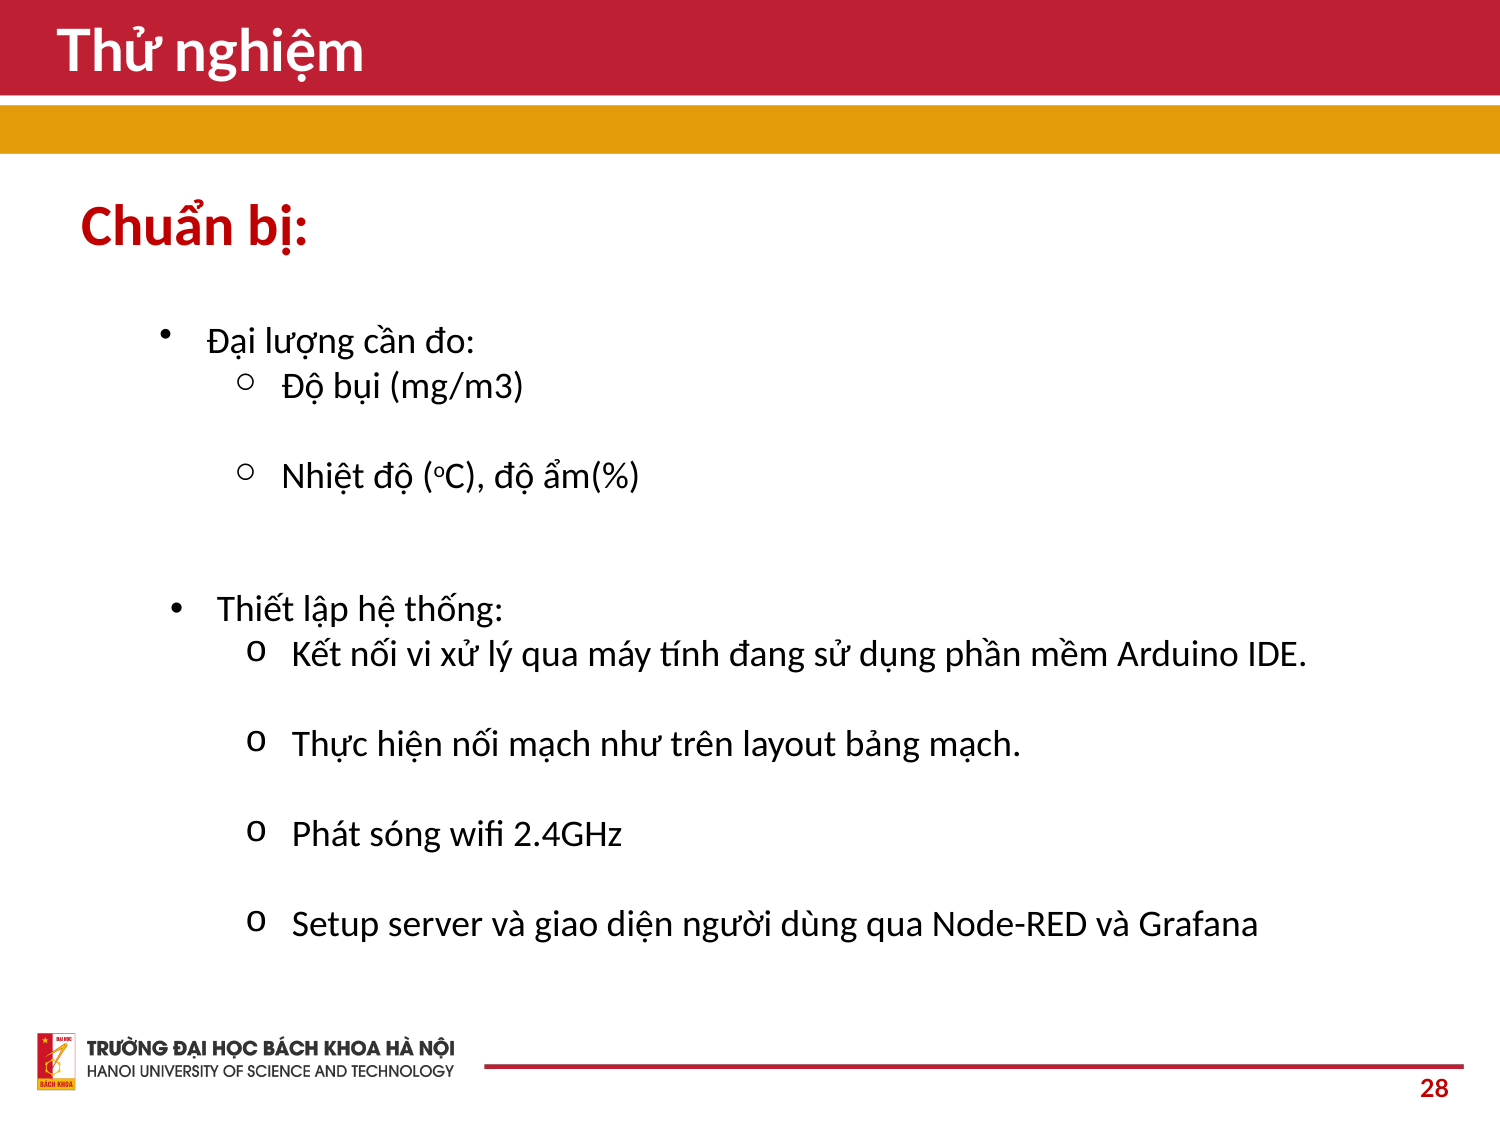

# Thử nghiệm
Chuẩn bị:
Đại lượng cần đo:
Độ bụi (mg/m3)

Nhiệt độ (oC), độ ẩm(%)

Thiết lập hệ thống:
Kết nối vi xử lý qua máy tính đang sử dụng phần mềm Arduino IDE.

Thực hiện nối mạch như trên layout bảng mạch.

Phát sóng wifi 2.4GHz

Setup server và giao diện người dùng qua Node-RED và Grafana

28